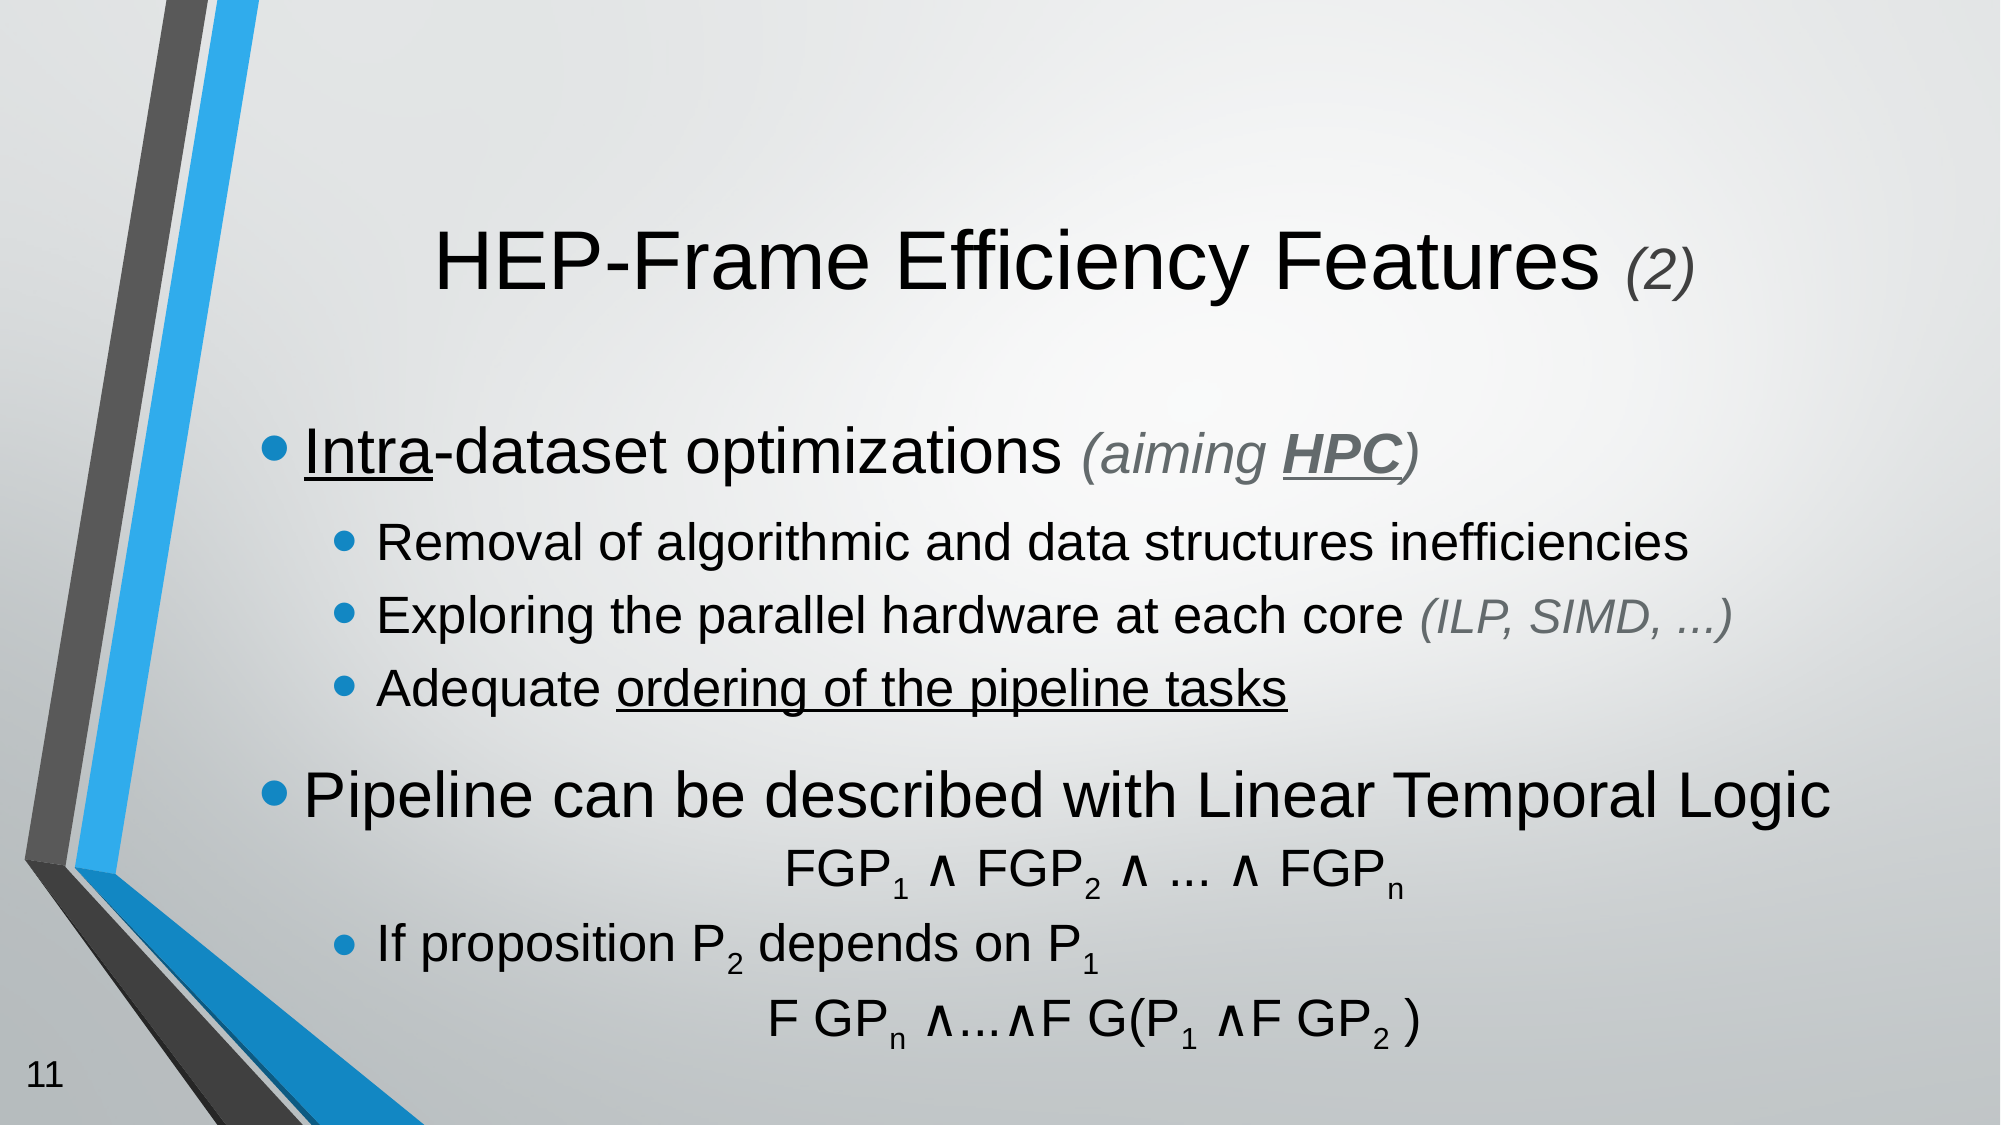

# HEP-Frame Efficiency Features (2)
Intra-dataset optimizations (aiming HPC)
Removal of algorithmic and data structures inefficiencies
Exploring the parallel hardware at each core (ILP, SIMD, ...)
Adequate ordering of the pipeline tasks
Pipeline can be described with Linear Temporal Logic
FGP1 ∧ FGP2 ∧ ... ∧ FGPn
If proposition P2 depends on P1
F GPn ∧...∧F G(P1 ∧F GP2 )

11